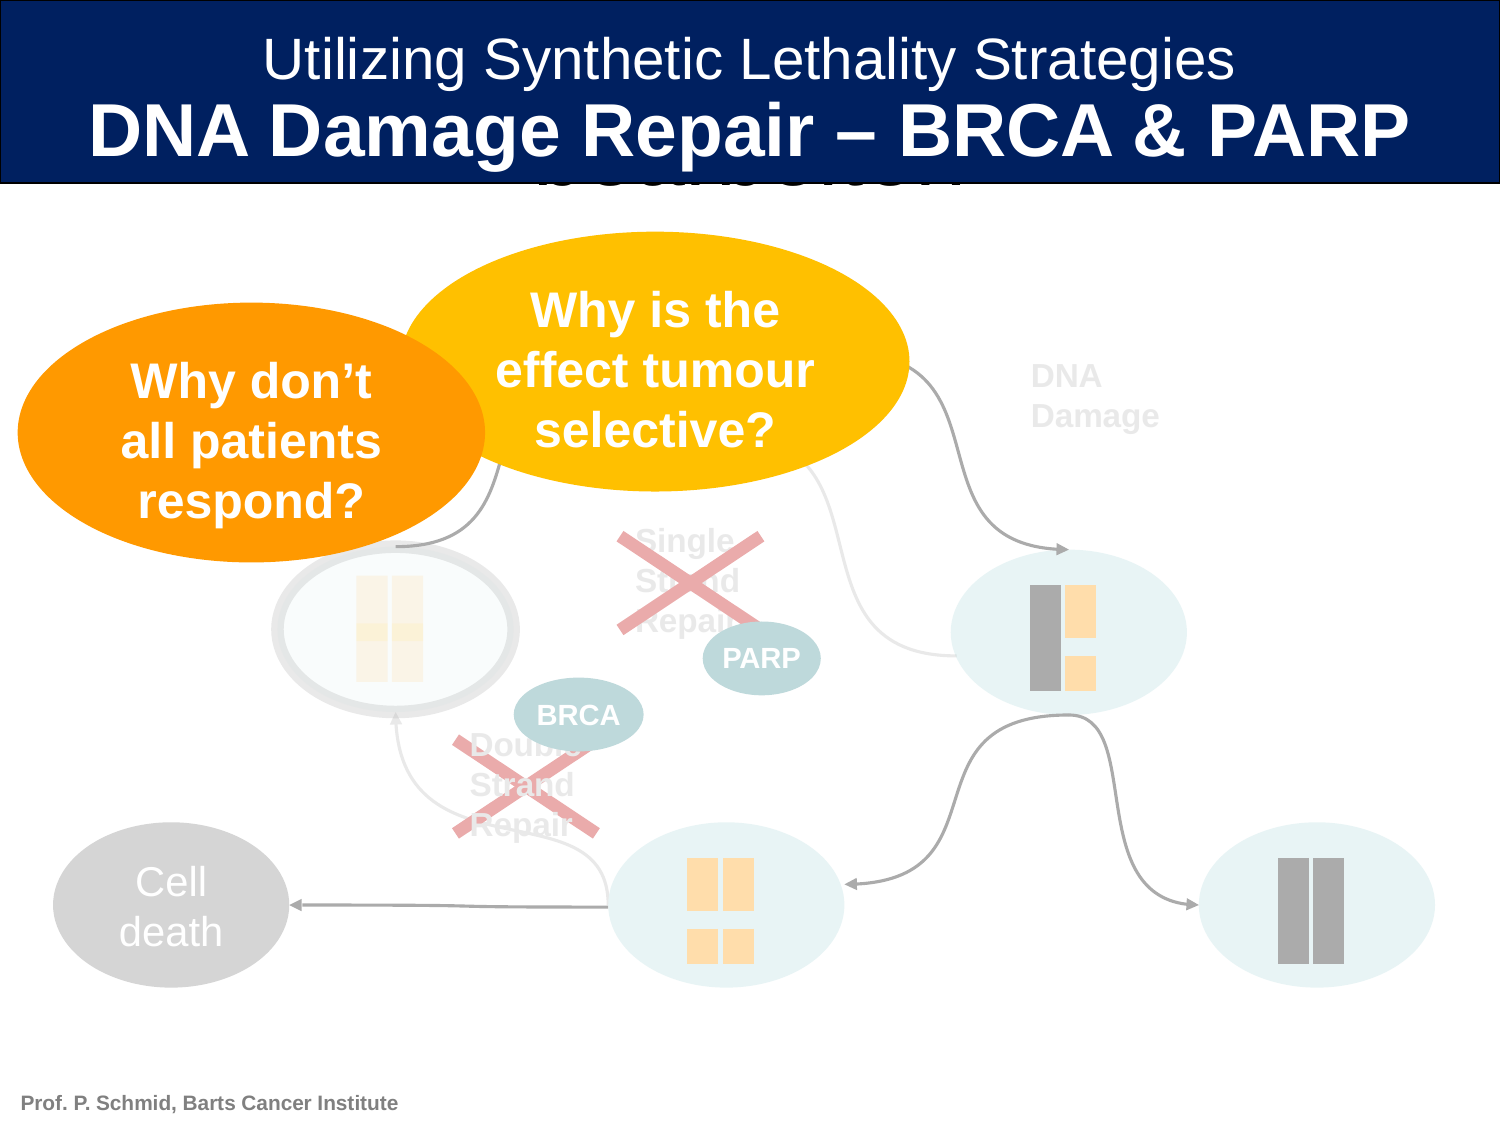

Utilizing Synthetic Lethality Strategies
DNA Damage Repair – BRCA & PARP
Why is the effect tumour selective?

Why don’t all patients respond?
DNA
Damage
Single
Strand
Repair

PARP
BRCA

Double
Strand
Repair
Cell death